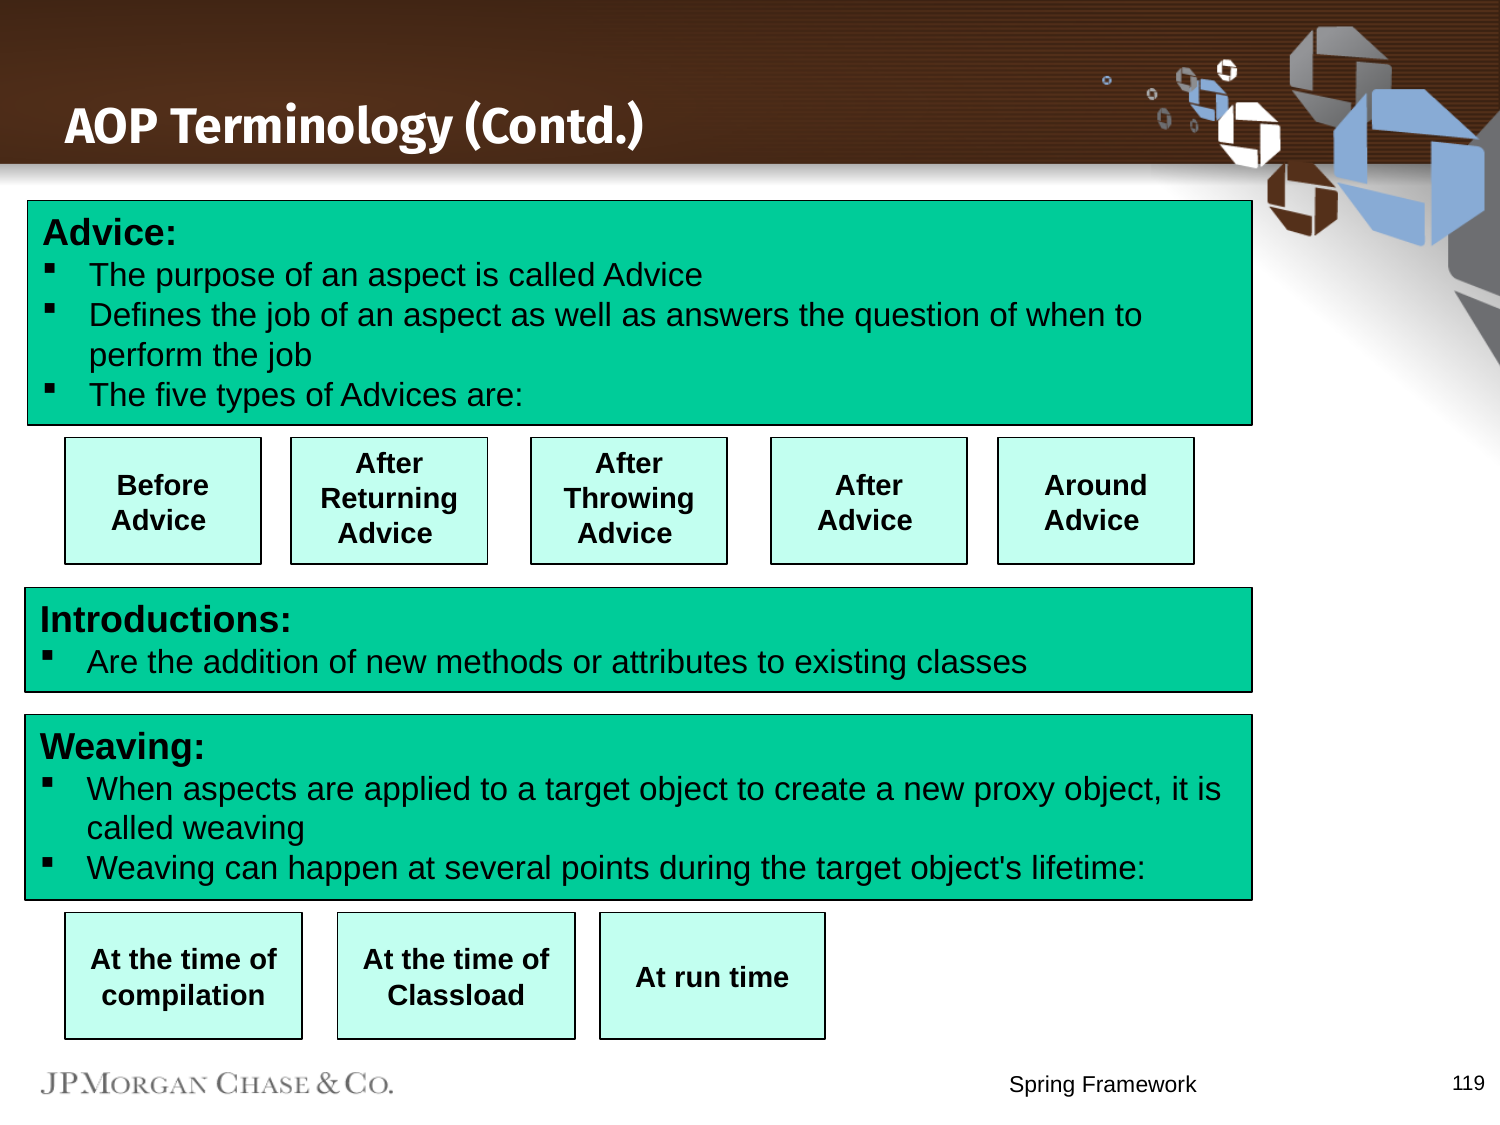

AOP Terminology (Contd.)
Advice:
The purpose of an aspect is called Advice
Defines the job of an aspect as well as answers the question of when to perform the job
The five types of Advices are:

Before Advice
After Returning Advice
After Throwing Advice
After Advice
Around Advice
Introductions:
Are the addition of new methods or attributes to existing classes
Weaving:
When aspects are applied to a target object to create a new proxy object, it is called weaving
Weaving can happen at several points during the target object's lifetime:
At the time of compilation
At the time of Classload
At run time
Spring Framework
119